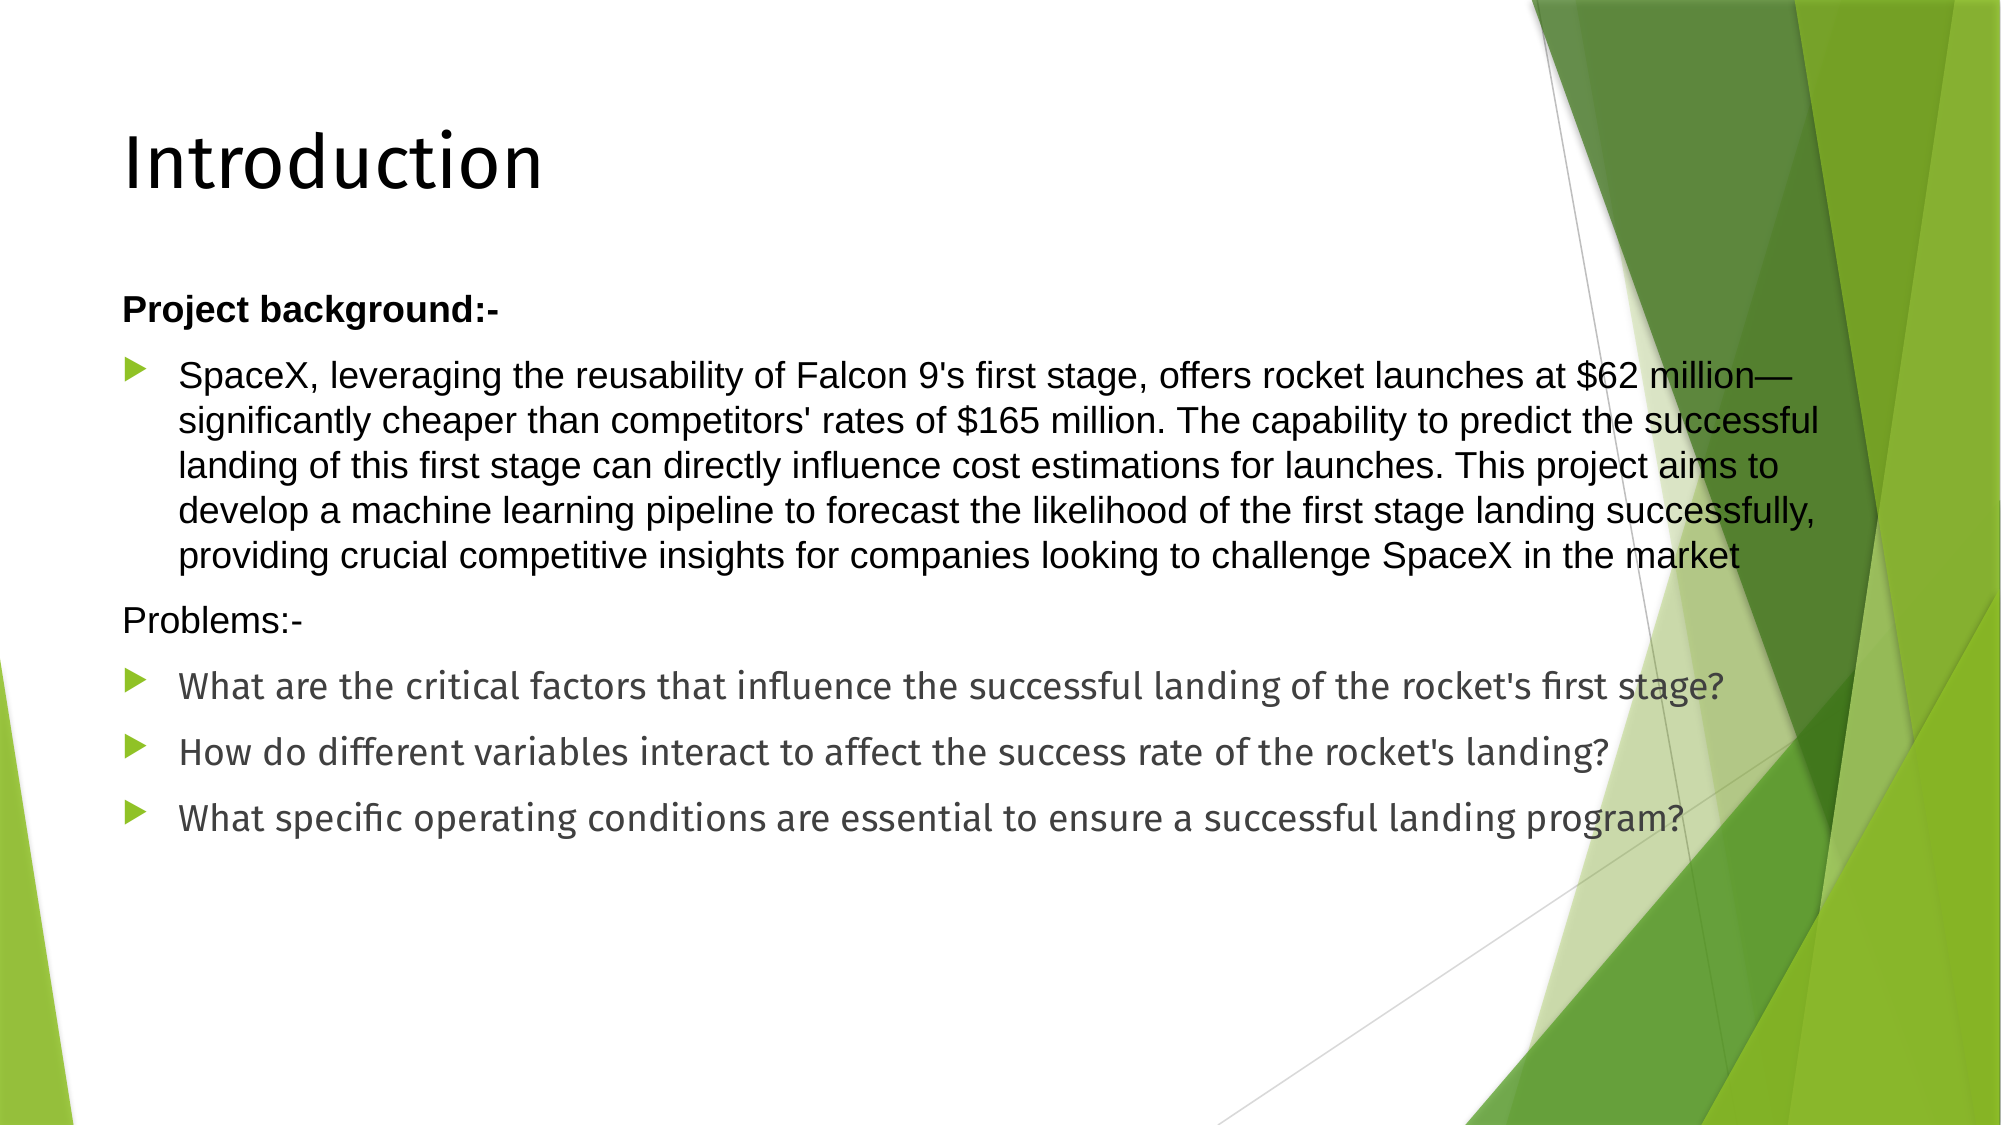

# Introduction
Project background:-
SpaceX, leveraging the reusability of Falcon 9's first stage, offers rocket launches at $62 million—significantly cheaper than competitors' rates of $165 million. The capability to predict the successful landing of this first stage can directly influence cost estimations for launches. This project aims to develop a machine learning pipeline to forecast the likelihood of the first stage landing successfully, providing crucial competitive insights for companies looking to challenge SpaceX in the market
Problems:-
What are the critical factors that influence the successful landing of the rocket's first stage?
How do different variables interact to affect the success rate of the rocket's landing?
What specific operating conditions are essential to ensure a successful landing program?